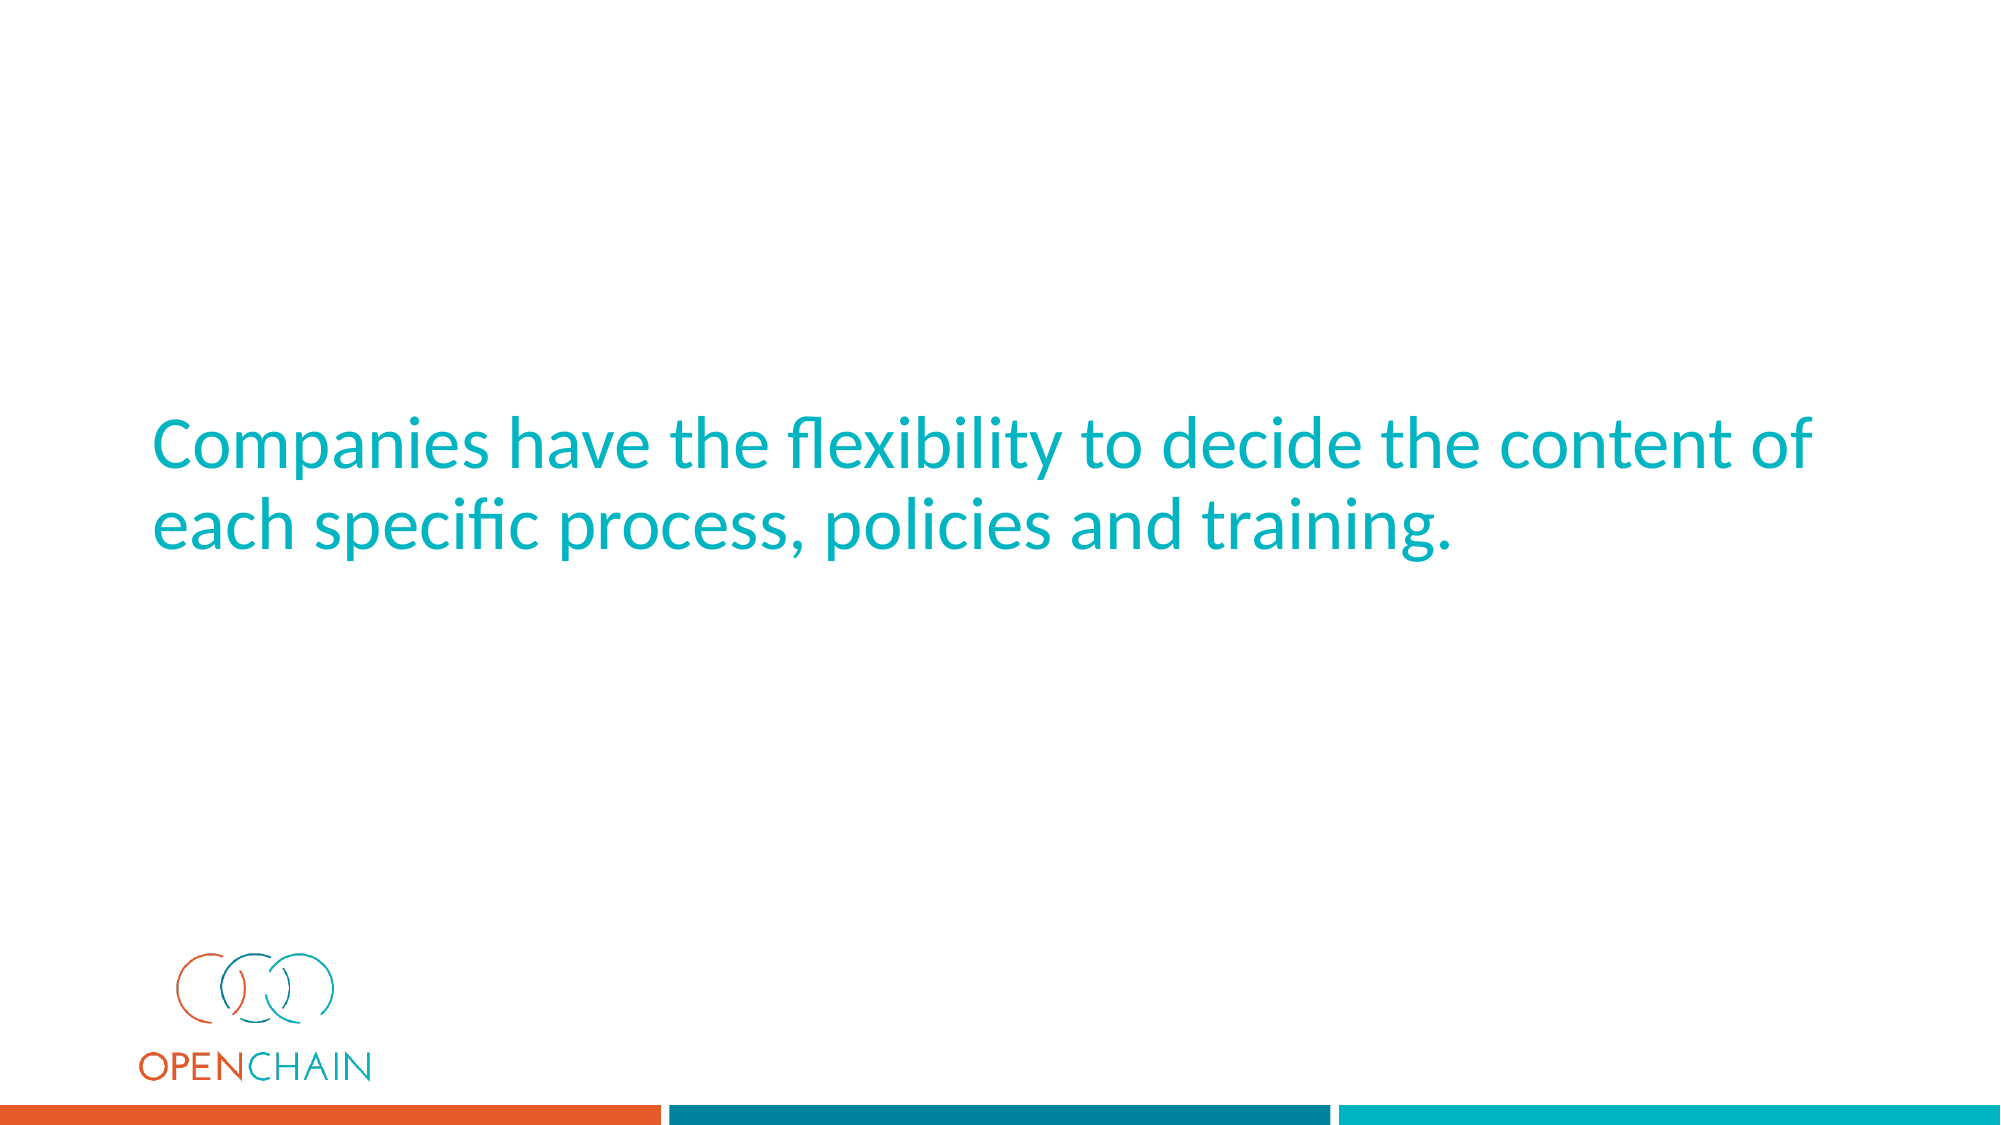

# Companies have the flexibility to decide the content of each specific process, policies and training.